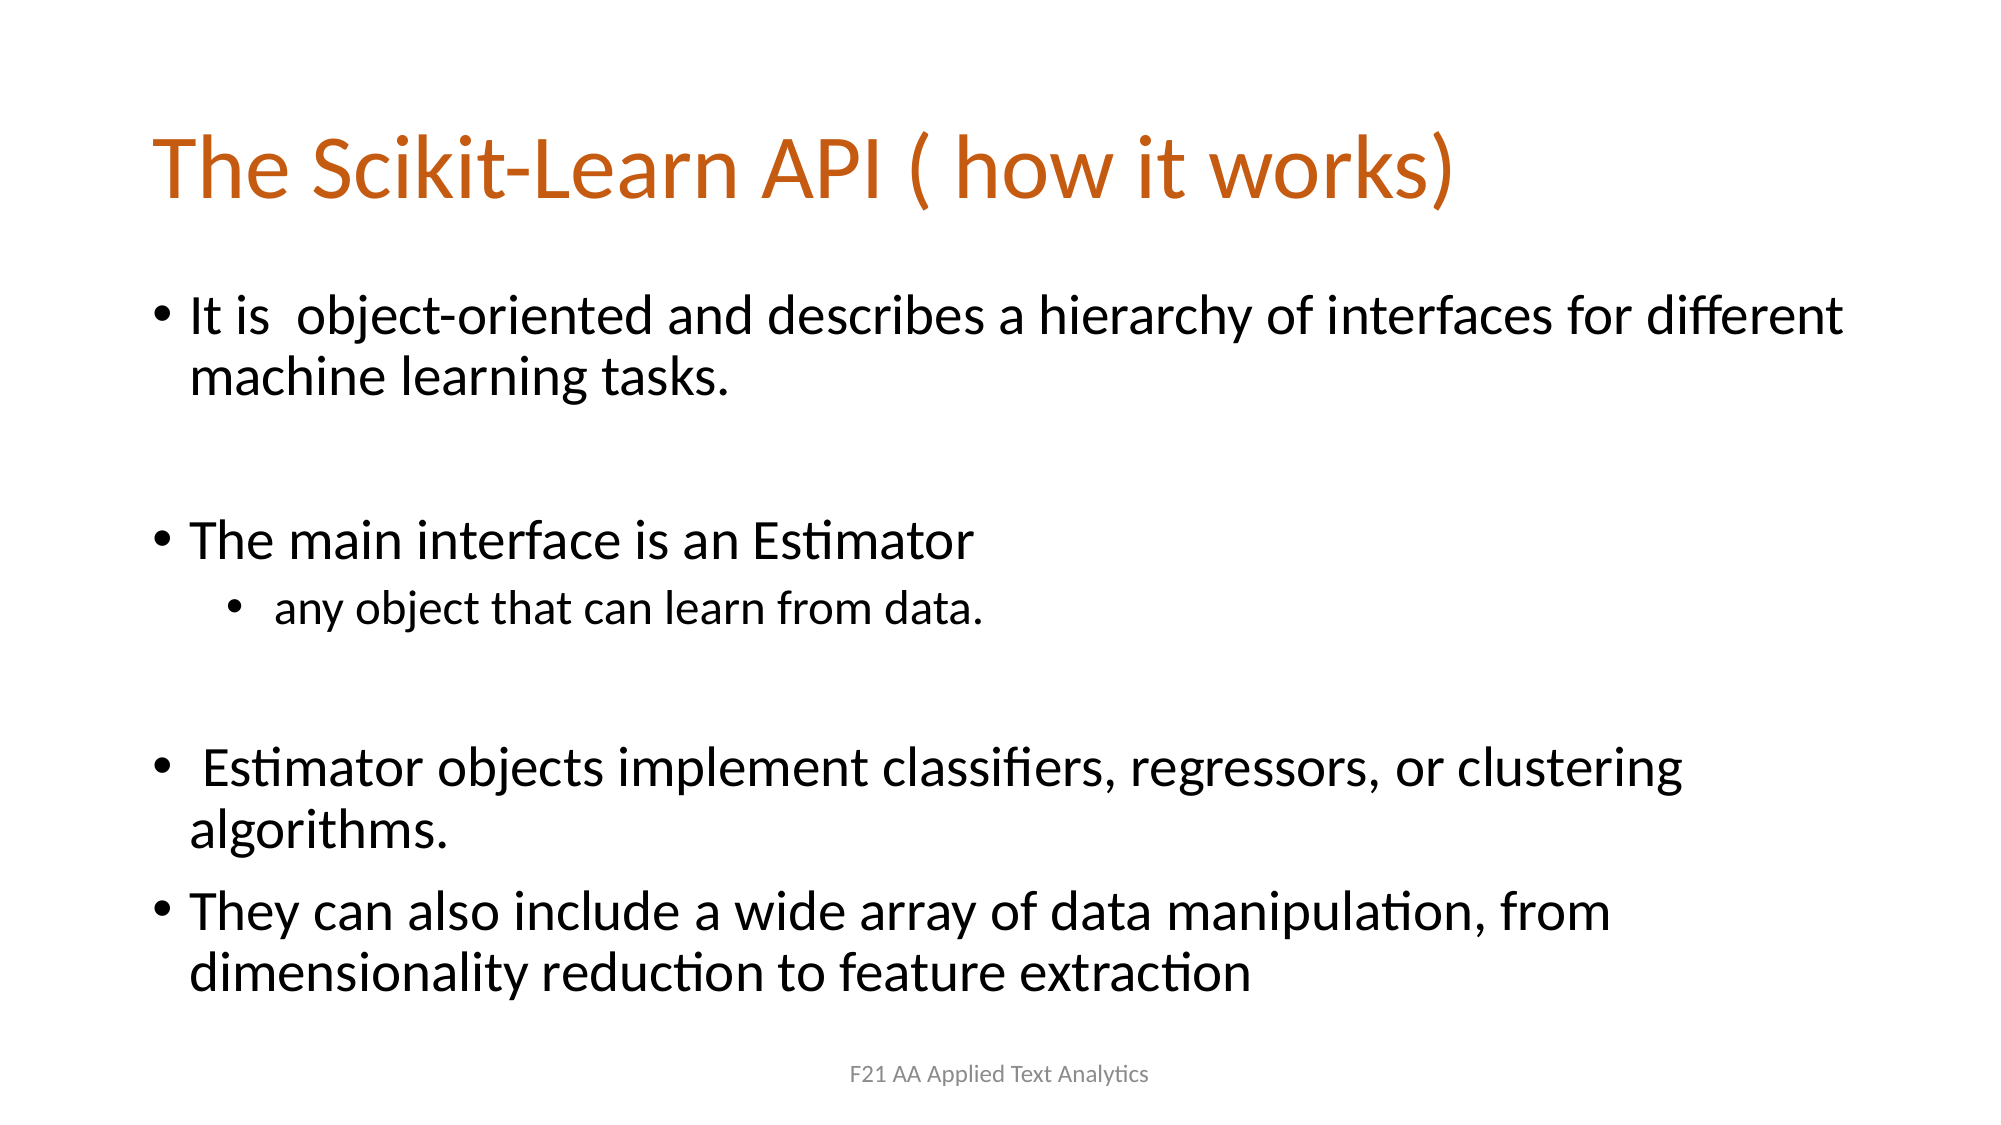

# The Scikit-Learn API ( how it works)
It is  object-oriented and describes a hierarchy of interfaces for different machine learning tasks.

The main interface is an Estimator
 any object that can learn from data.

 Estimator objects implement classifiers, regressors, or clustering algorithms.
They can also include a wide array of data manipulation, from dimensionality reduction to feature extraction

F21 AA Applied Text Analytics